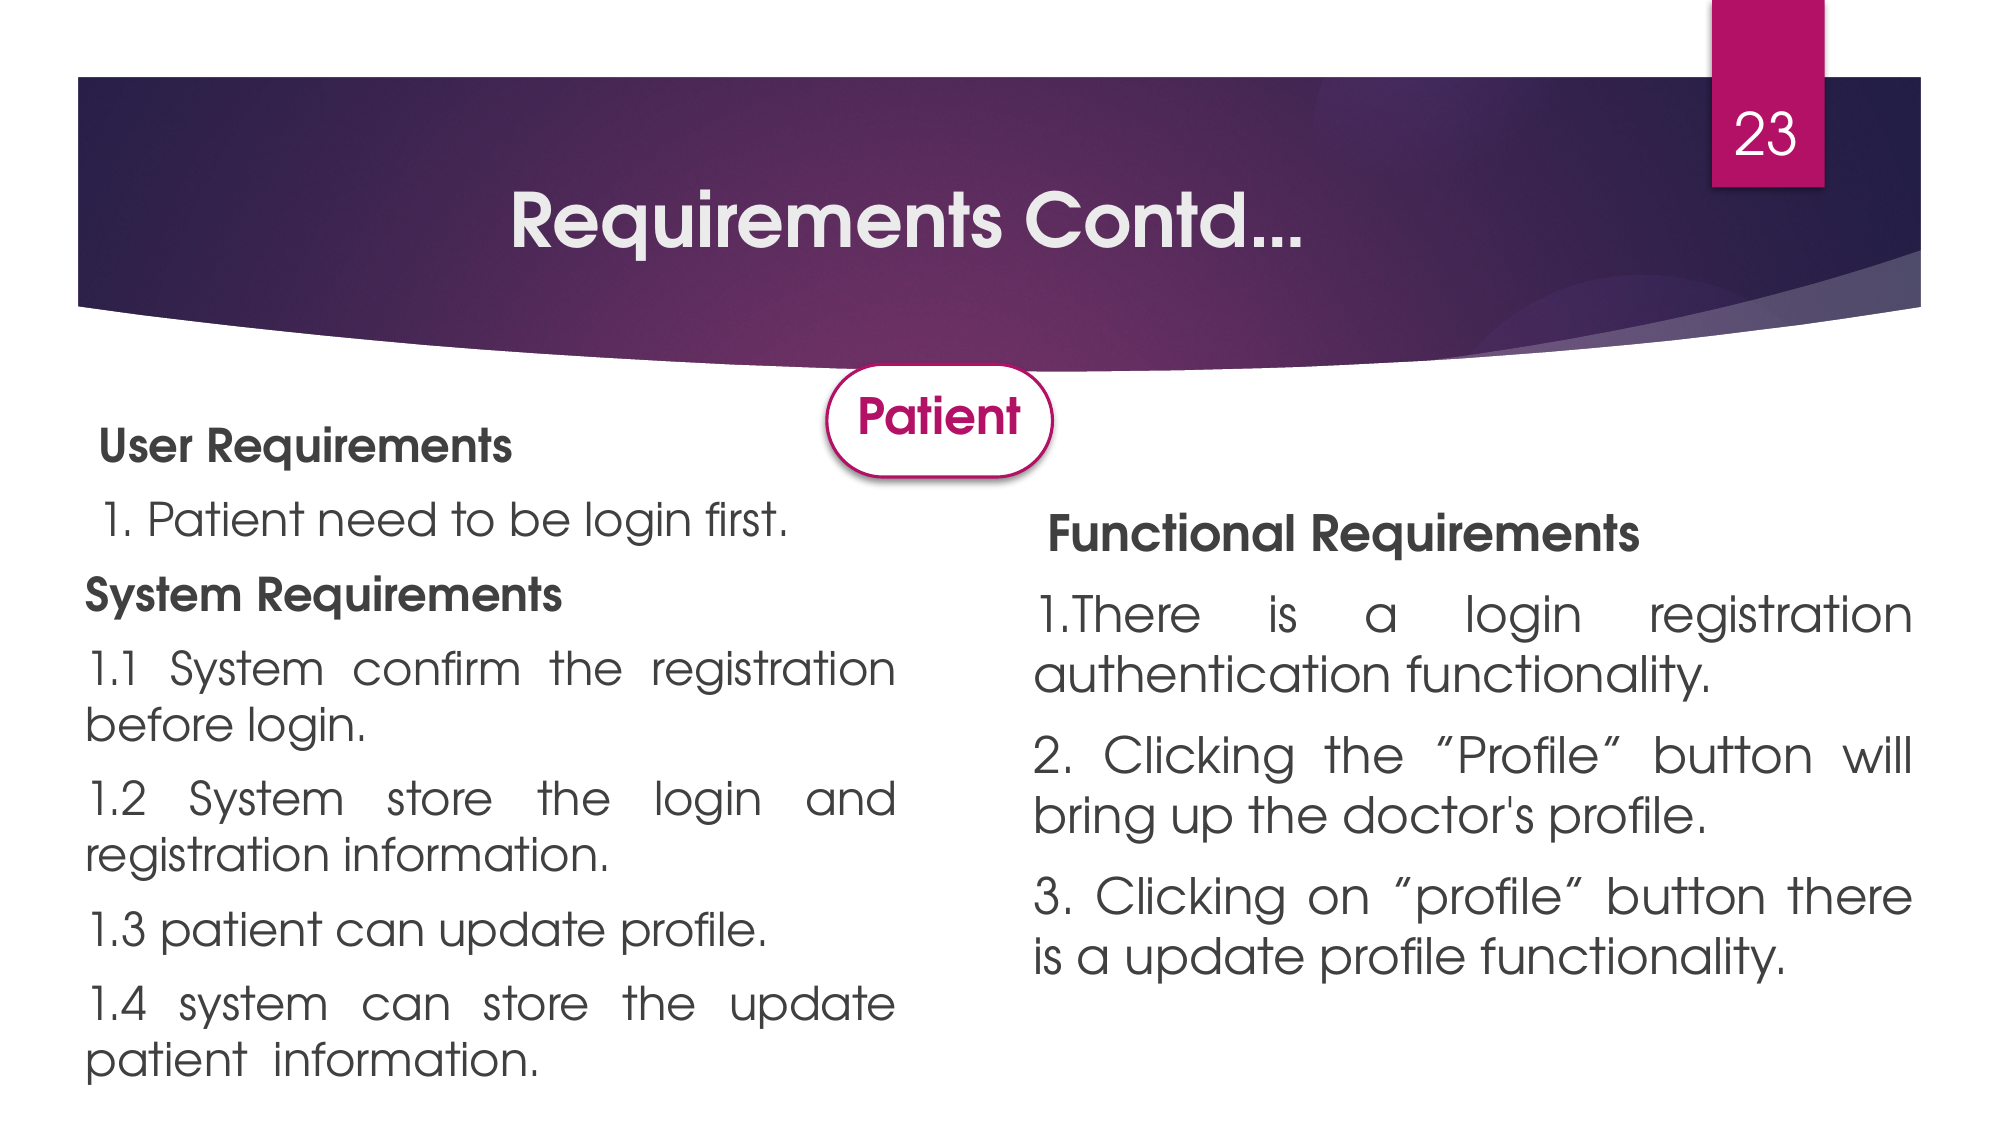

23
# Requirements Contd…

Patient
 User Requirements
 1. Patient need to be login first.
System Requirements
1.1 System confirm the registration before login.
1.2 System store the login and registration information.
1.3 patient can update profile.
1.4 system can store the update patient  information.
 Functional Requirements
1.There is a login registration authentication functionality.
2. Clicking the ”Profile” button will bring up the doctor's profile.
3. Clicking on ”profile” button there is a update profile functionality.